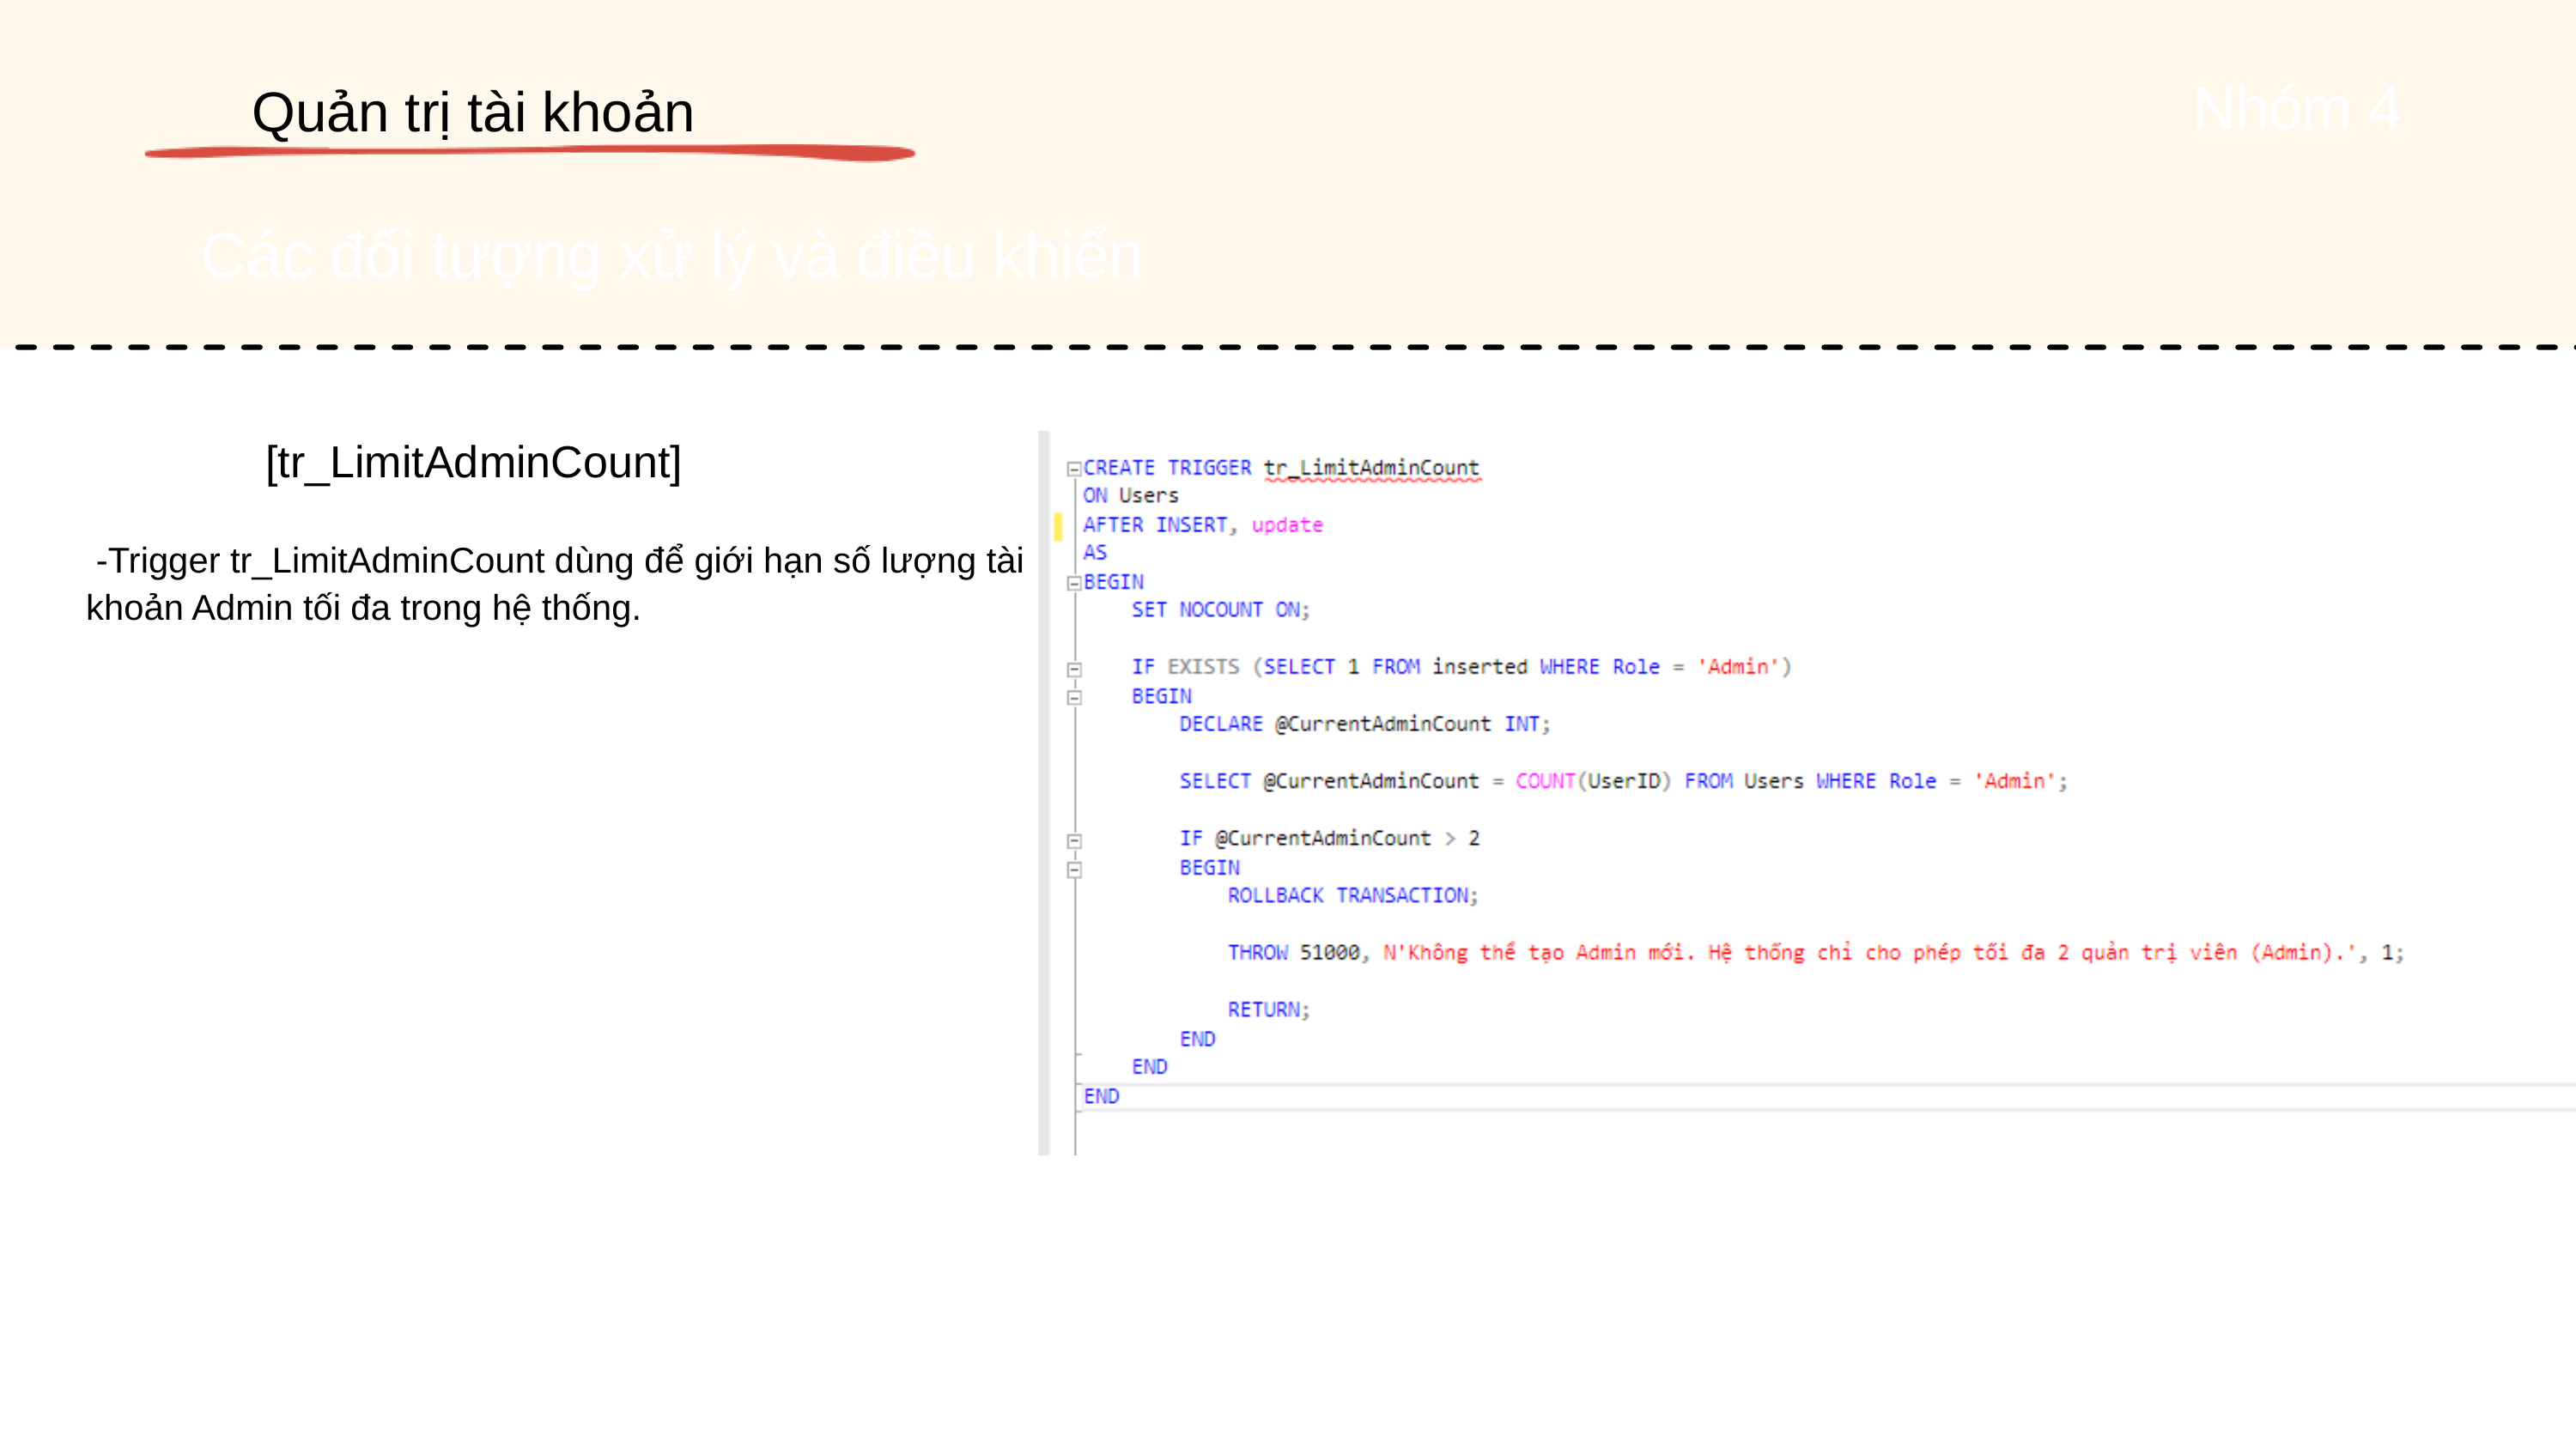

Quản trị tài khoản
Nhóm 4

Các đối tượng xử lý và điều khiển

[tr_LimitAdminCount]

 -Trigger tr_LimitAdminCount dùng để giới hạn số lượng tài khoản Admin tối đa trong hệ thống.